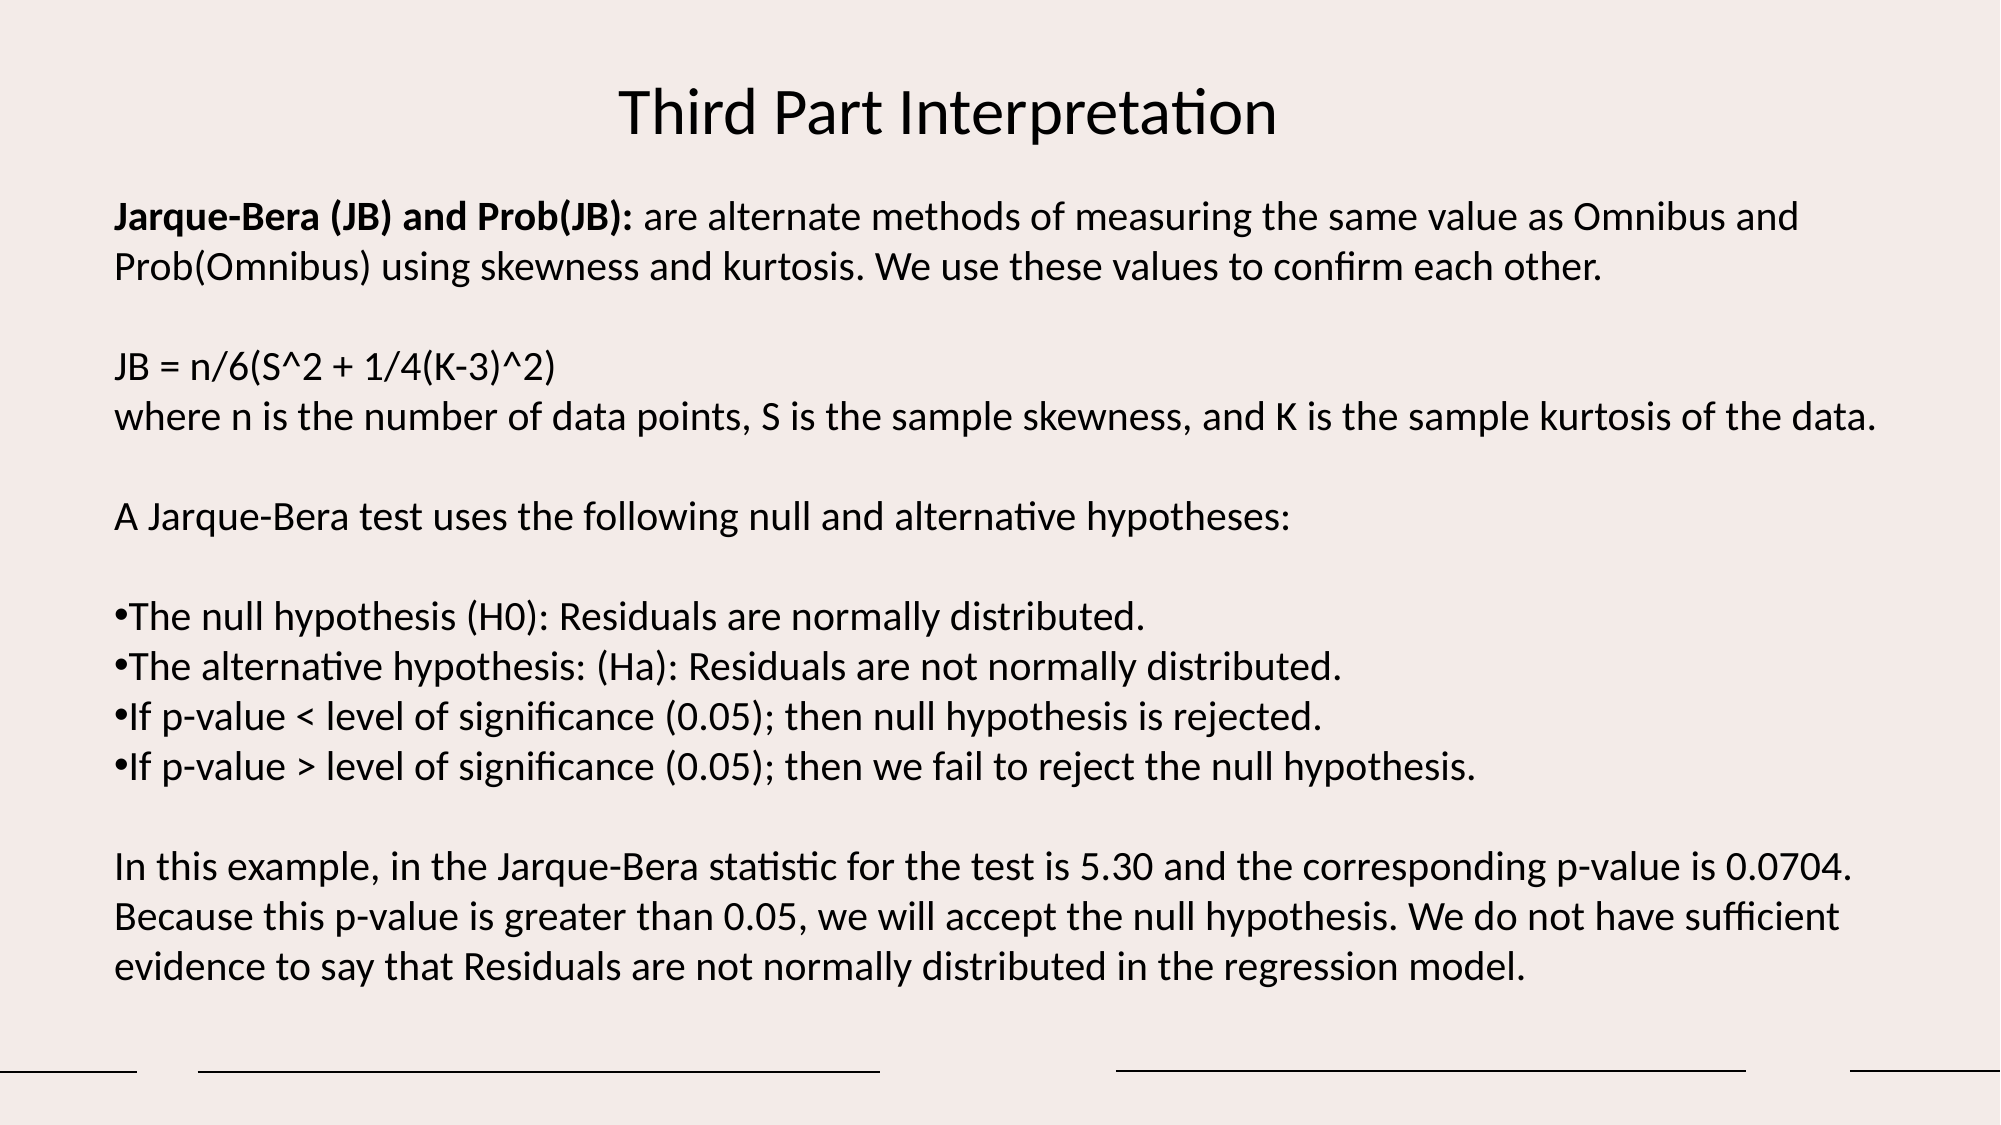

# Third Part Interpretation
Jarque-Bera (JB) and Prob(JB): are alternate methods of measuring the same value as Omnibus and Prob(Omnibus) using skewness and kurtosis. We use these values to confirm each other.

JB = n/6(S^2 + 1/4(K-3)^2)
where n is the number of data points, S is the sample skewness, and K is the sample kurtosis of the data.

A Jarque-Bera test uses the following null and alternative hypotheses:

The null hypothesis (H0): Residuals are normally distributed.
The alternative hypothesis: (Ha): Residuals are not normally distributed.
If p-value < level of significance (0.05); then null hypothesis is rejected.
If p-value > level of significance (0.05); then we fail to reject the null hypothesis.

In this example, in the Jarque-Bera statistic for the test is 5.30 and the corresponding p-value is 0.0704. Because this p-value is greater than 0.05, we will accept the null hypothesis. We do not have sufficient evidence to say that Residuals are not normally distributed in the regression model.